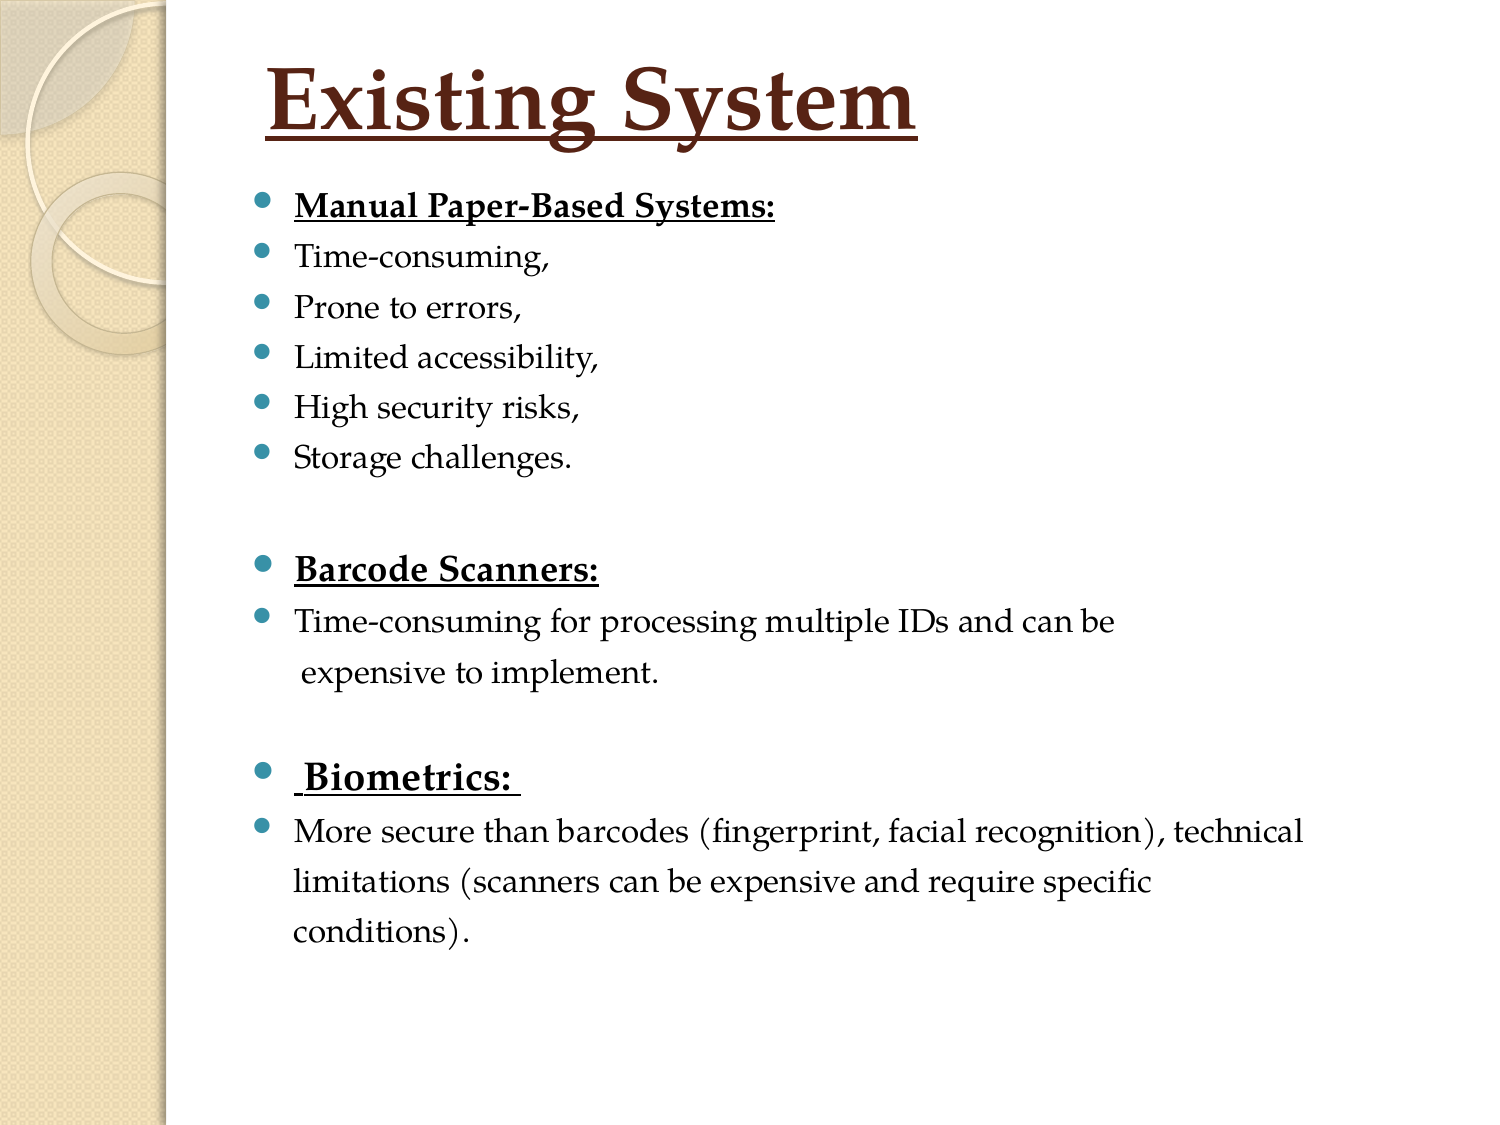

# Existing System
Manual Paper-Based Systems:
Time-consuming,
Prone to errors,
Limited accessibility,
High security risks,
Storage challenges.

Barcode Scanners:
Time-consuming for processing multiple IDs and can be
      expensive to implement.

 Biometrics:
More secure than barcodes (fingerprint, facial recognition), technical
     limitations (scanners can be expensive and require specific
     conditions).